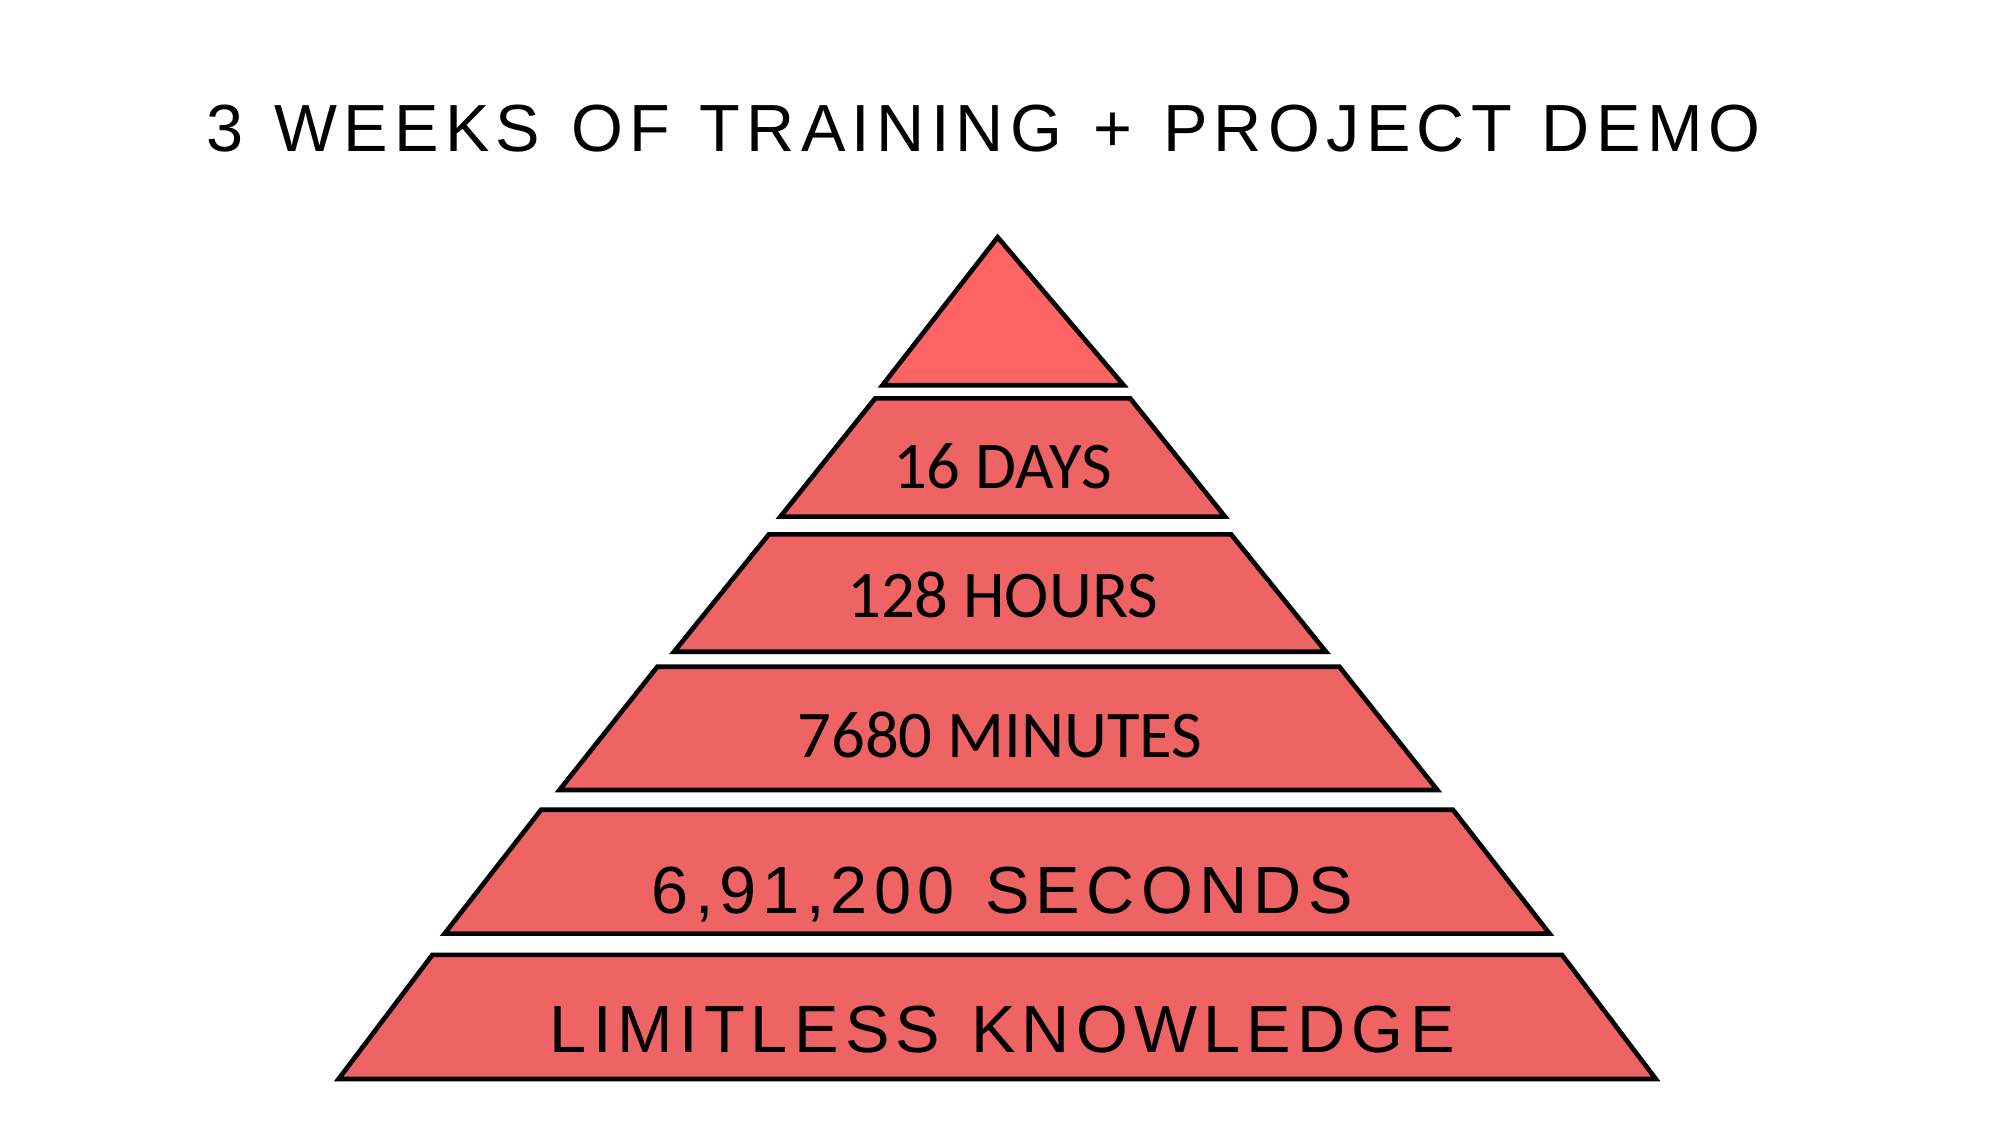

# 3 Weeks of Training + Project demo

16 DAYS

128 HOURS

7680 MINUTES
6,91,200 SECONDS

Limitless knowledge